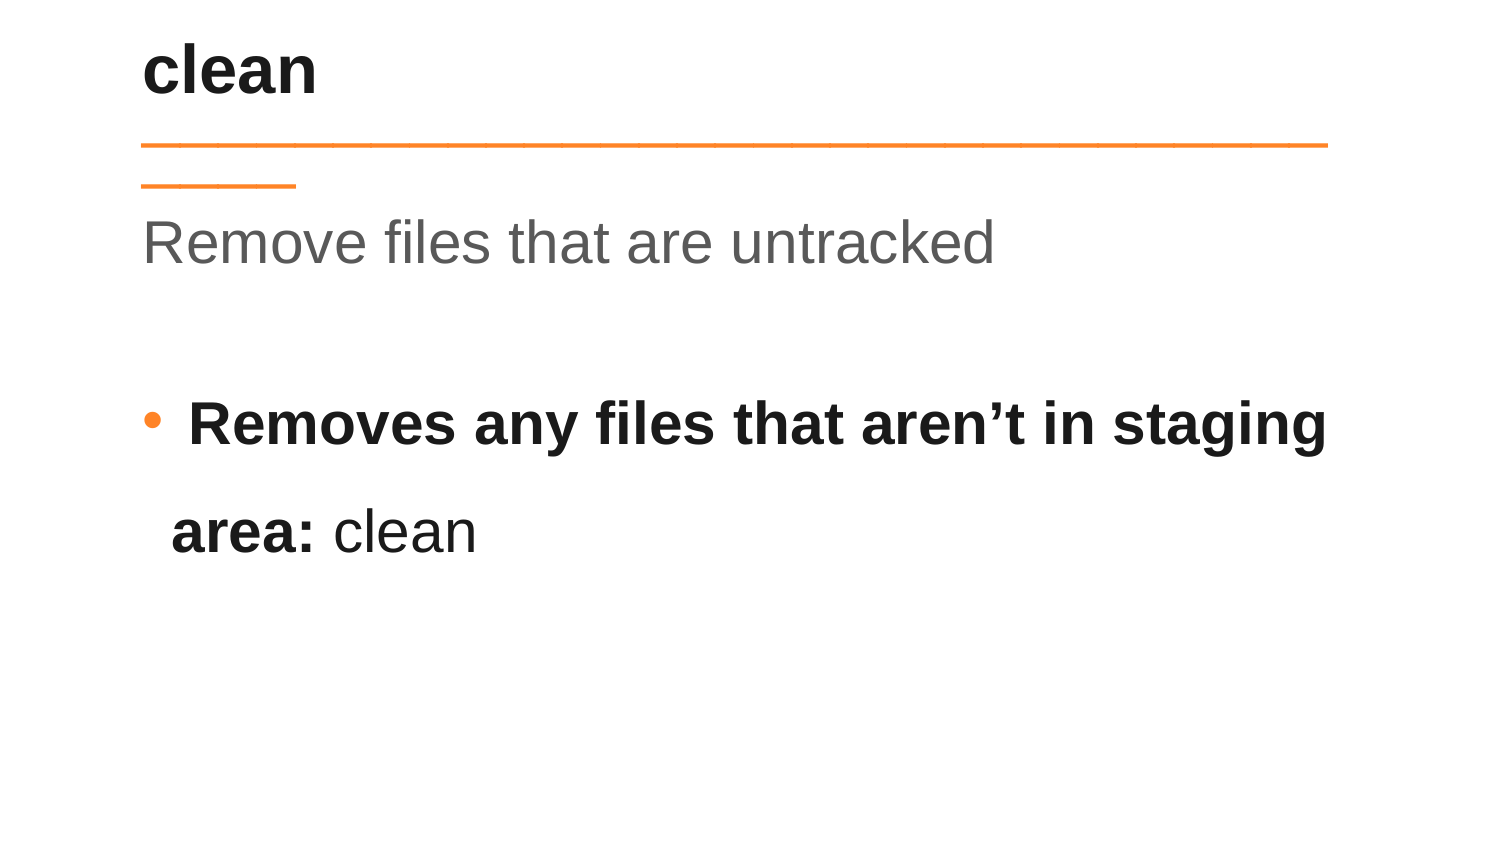

# clean ___________________________________
Remove files that are untracked

 Removes any files that aren’t in staging area: clean